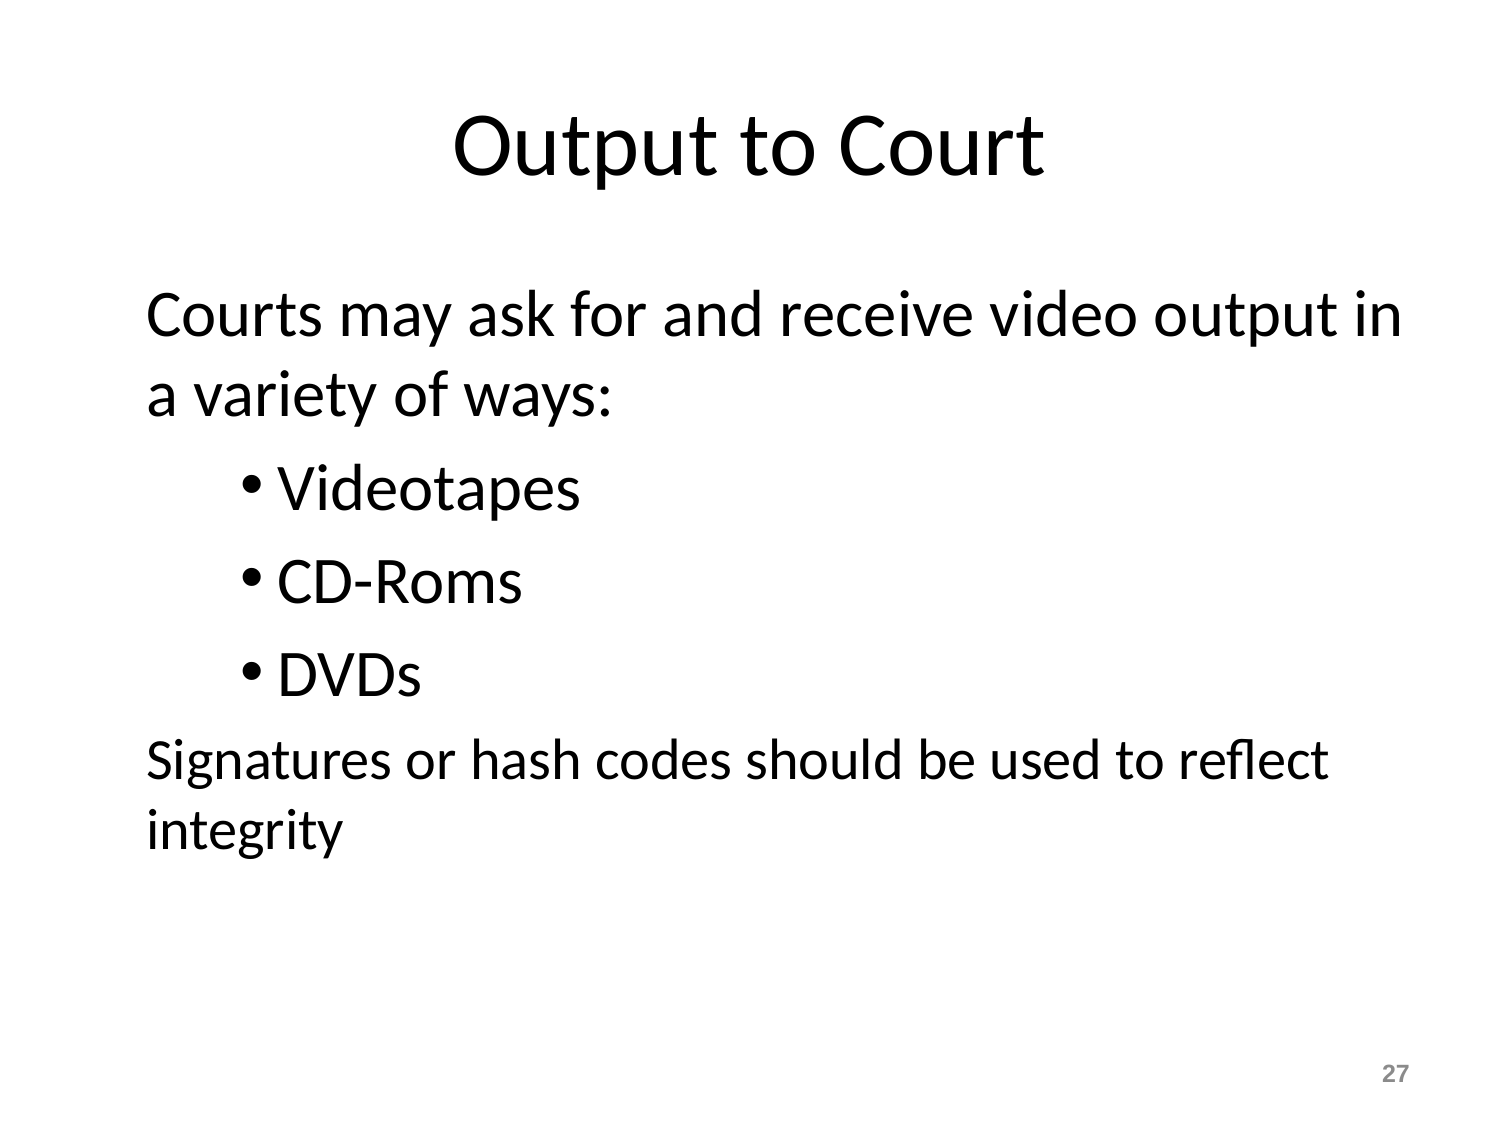

# Output to Court
	Courts may ask for and receive video output in a variety of ways:
Videotapes
CD-Roms
DVDs
	Signatures or hash codes should be used to reflect integrity

27